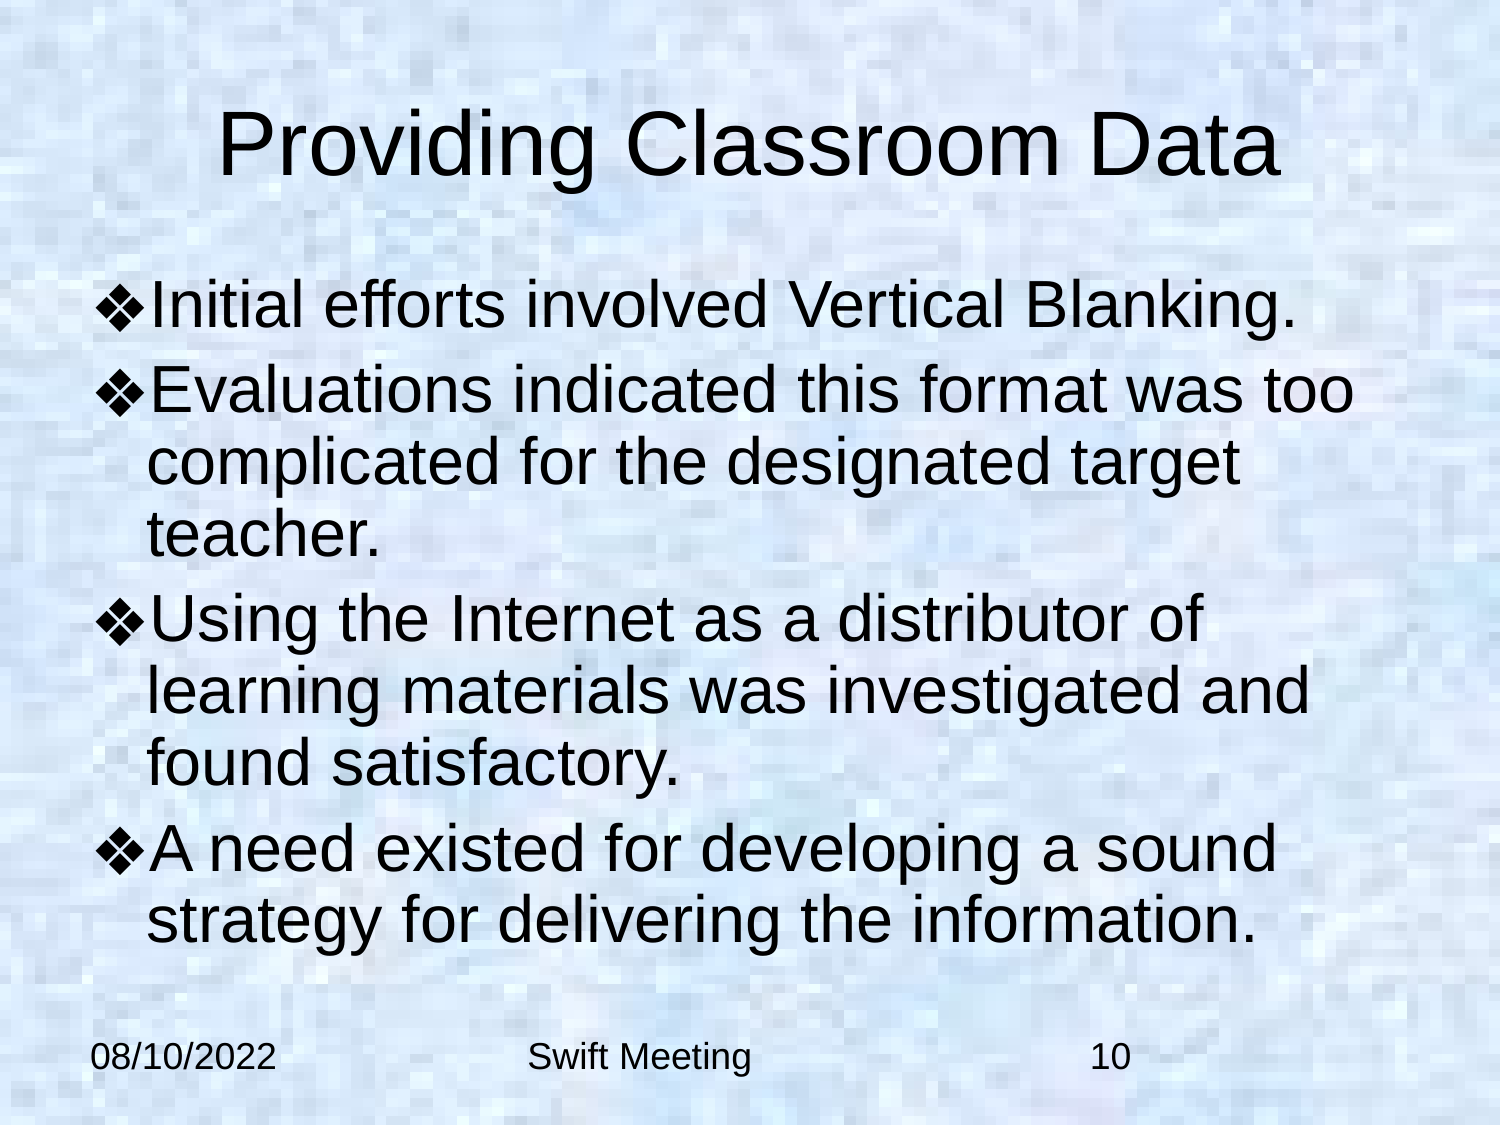

# Providing Classroom Data
Initial efforts involved Vertical Blanking.
Evaluations indicated this format was too complicated for the designated target teacher.
Using the Internet as a distributor of learning materials was investigated and found satisfactory.
A need existed for developing a sound strategy for delivering the information.
08/10/2022
Swift Meeting
10